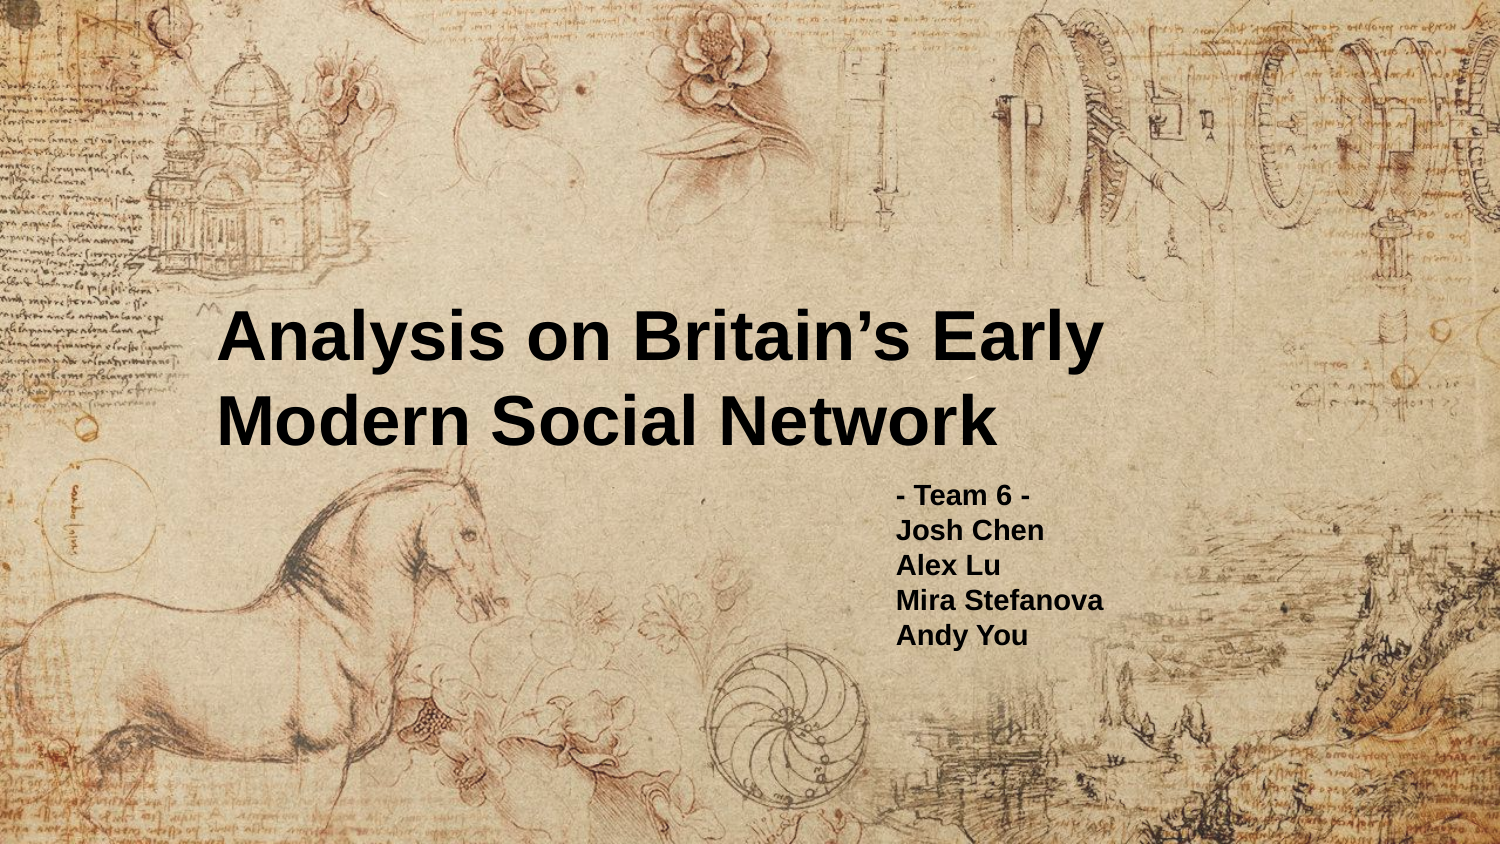

Analysis on Britain’s Early Modern Social Network
- Team 6 -
Josh Chen
Alex Lu
Mira Stefanova
Andy You